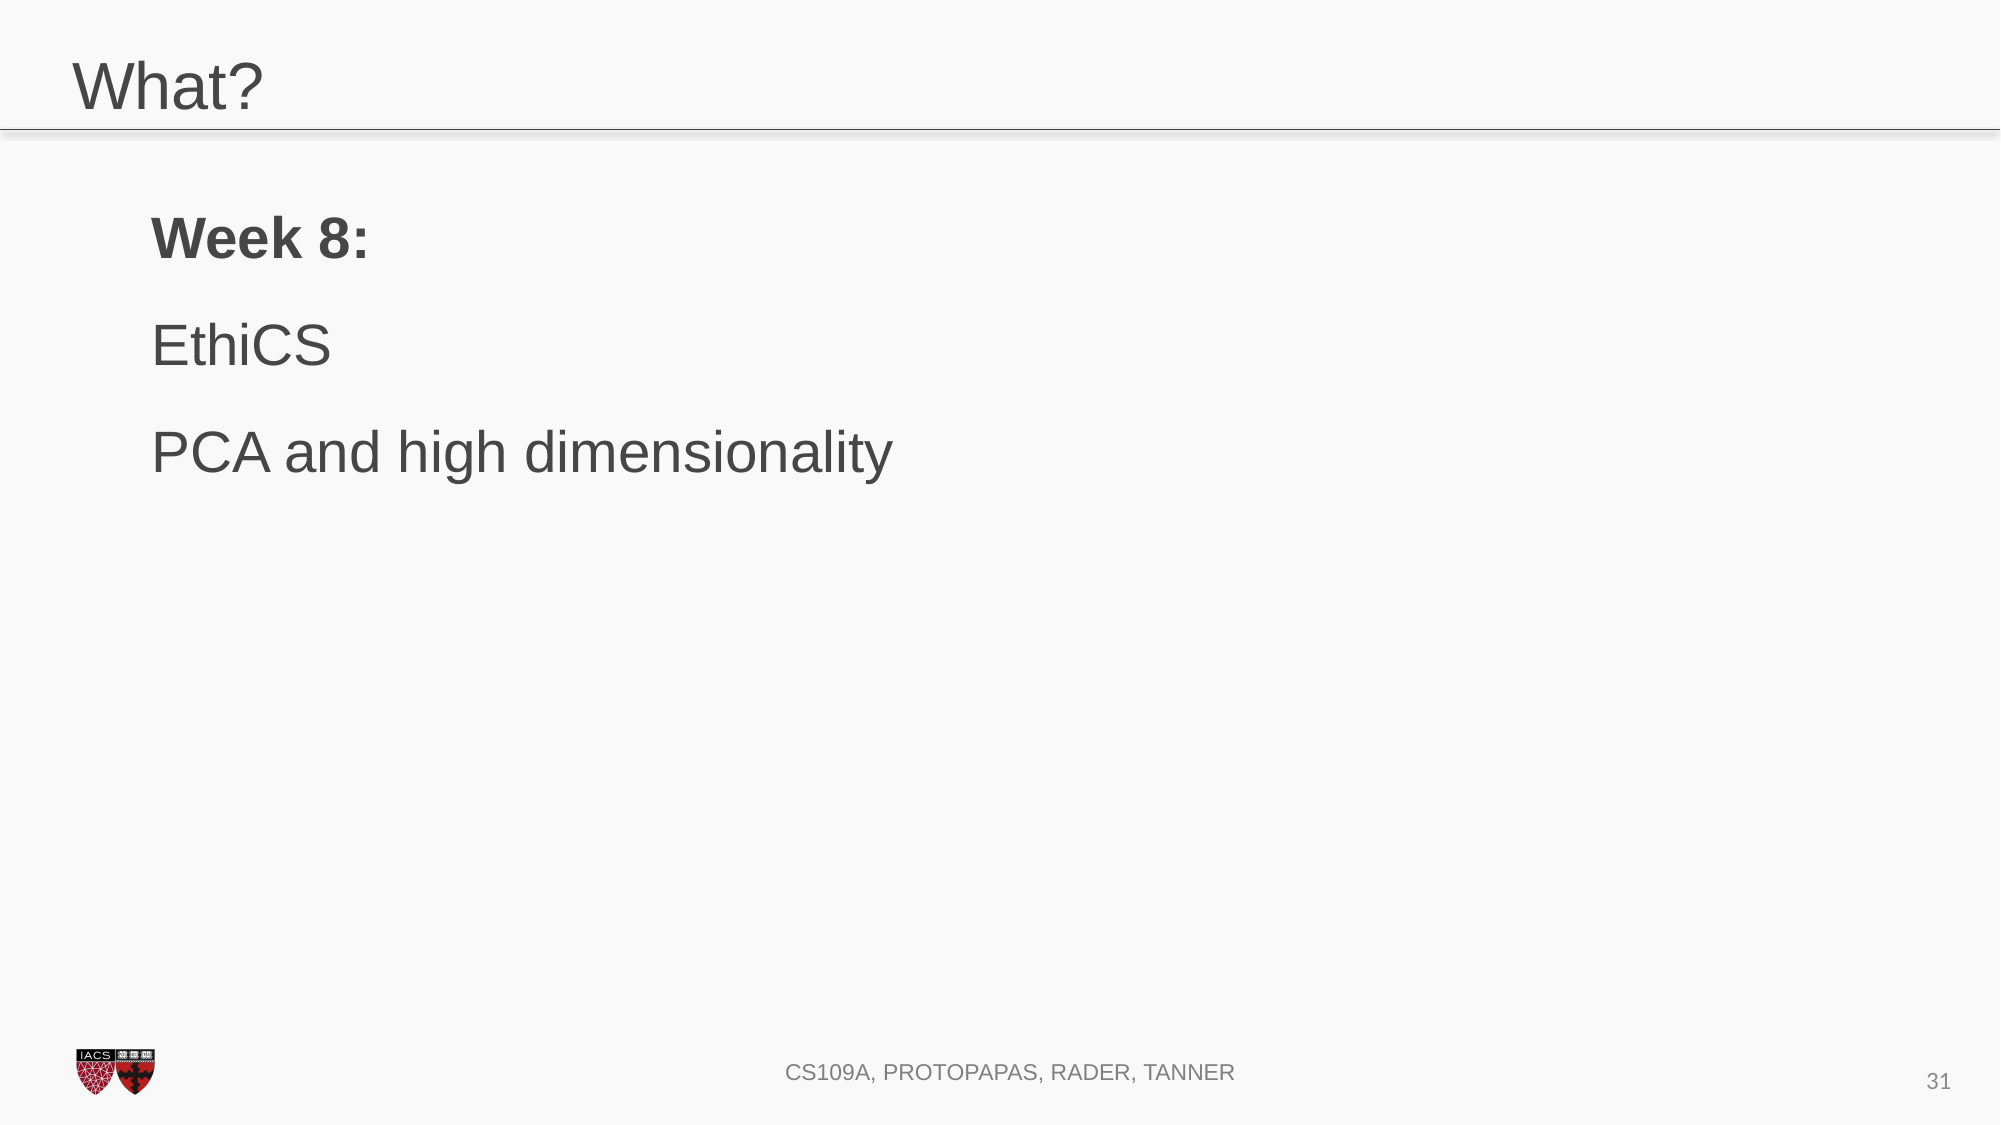

# What?
Week 8:
EthiCS
PCA and high dimensionality
31